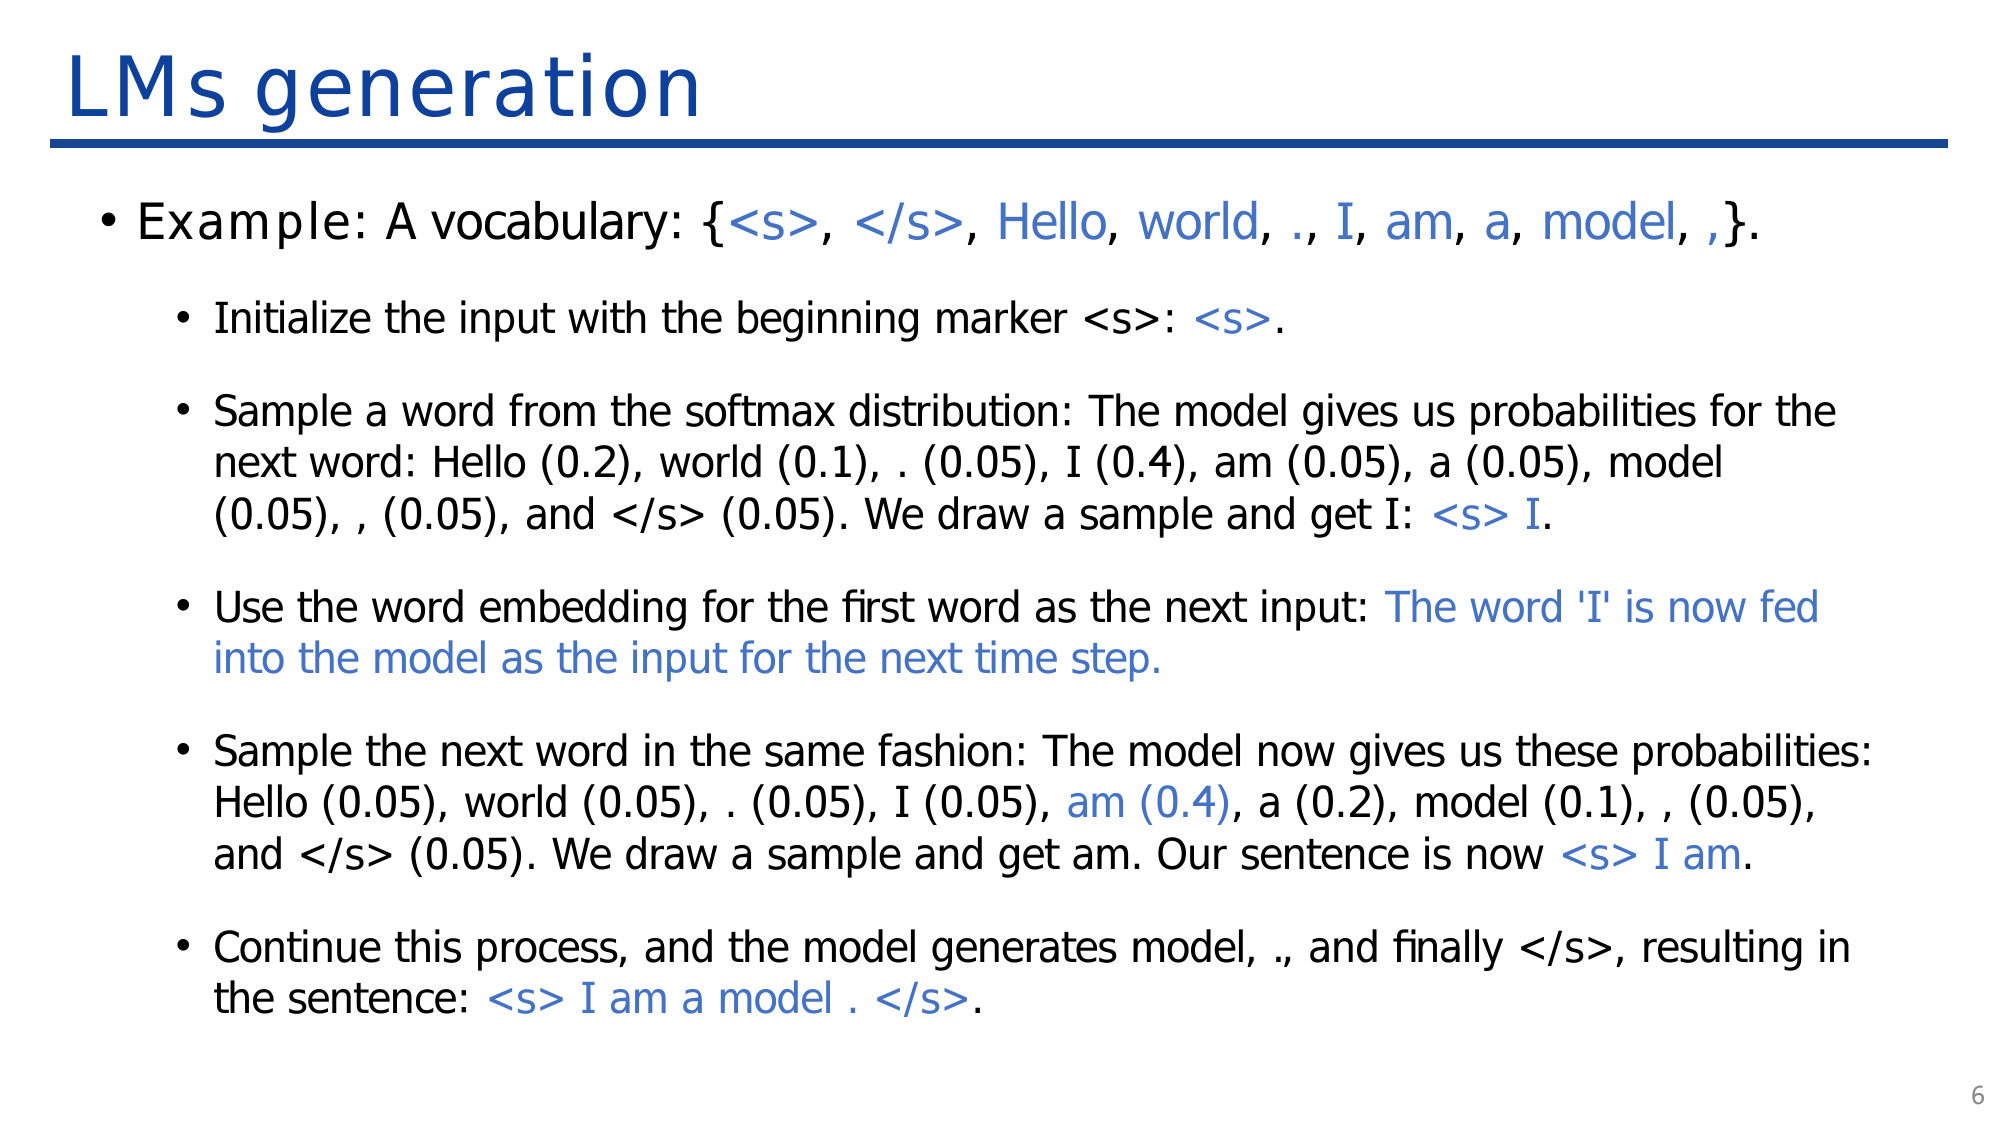

# LMs generation
Example: A vocabulary: {<s>, </s>, Hello, world, ., I, am, a, model, ,}.
Initialize the input with the beginning marker <s>: <s>.
Sample a word from the softmax distribution: The model gives us probabilities for the next word: Hello (0.2), world (0.1), . (0.05), I (0.4), am (0.05), a (0.05), model (0.05), , (0.05), and </s> (0.05). We draw a sample and get I: <s> I.
Use the word embedding for the first word as the next input: The word 'I' is now fed into the model as the input for the next time step.
Sample the next word in the same fashion: The model now gives us these probabilities: Hello (0.05), world (0.05), . (0.05), I (0.05), am (0.4), a (0.2), model (0.1), , (0.05), and </s> (0.05). We draw a sample and get am. Our sentence is now <s> I am.
Continue this process, and the model generates model, ., and finally </s>, resulting in the sentence: <s> I am a model . </s>.

6